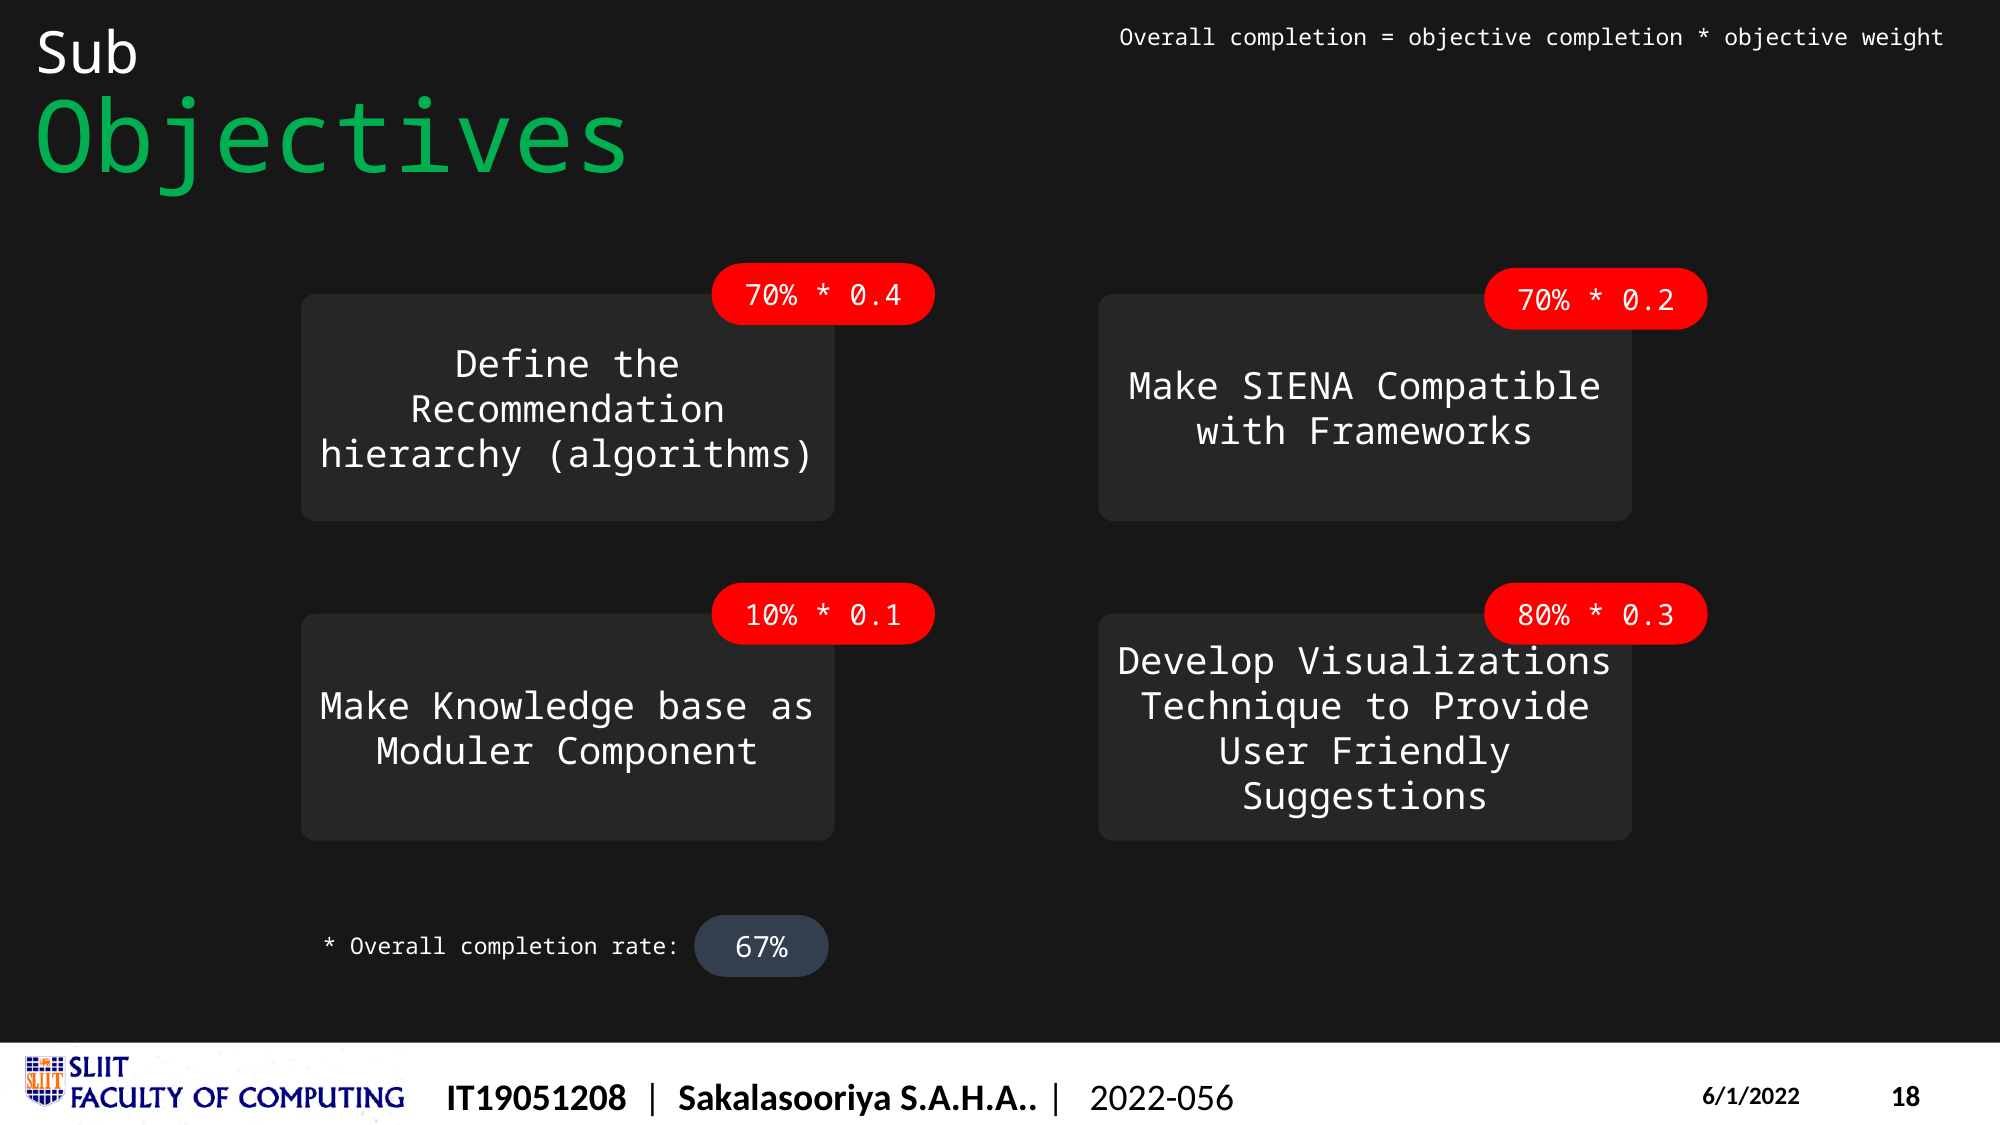

# Sub Objectives
Overall completion = objective completion * objective weight
70% * 0.4
70% * 0.2
Make SIENA Compatible with Frameworks
Define the Recommendation hierarchy (algorithms)
10% * 0.1
80% * 0.3
Develop Visualizations Technique to Provide User Friendly Suggestions
Make Knowledge base as Moduler Component
67%
* Overall completion rate: